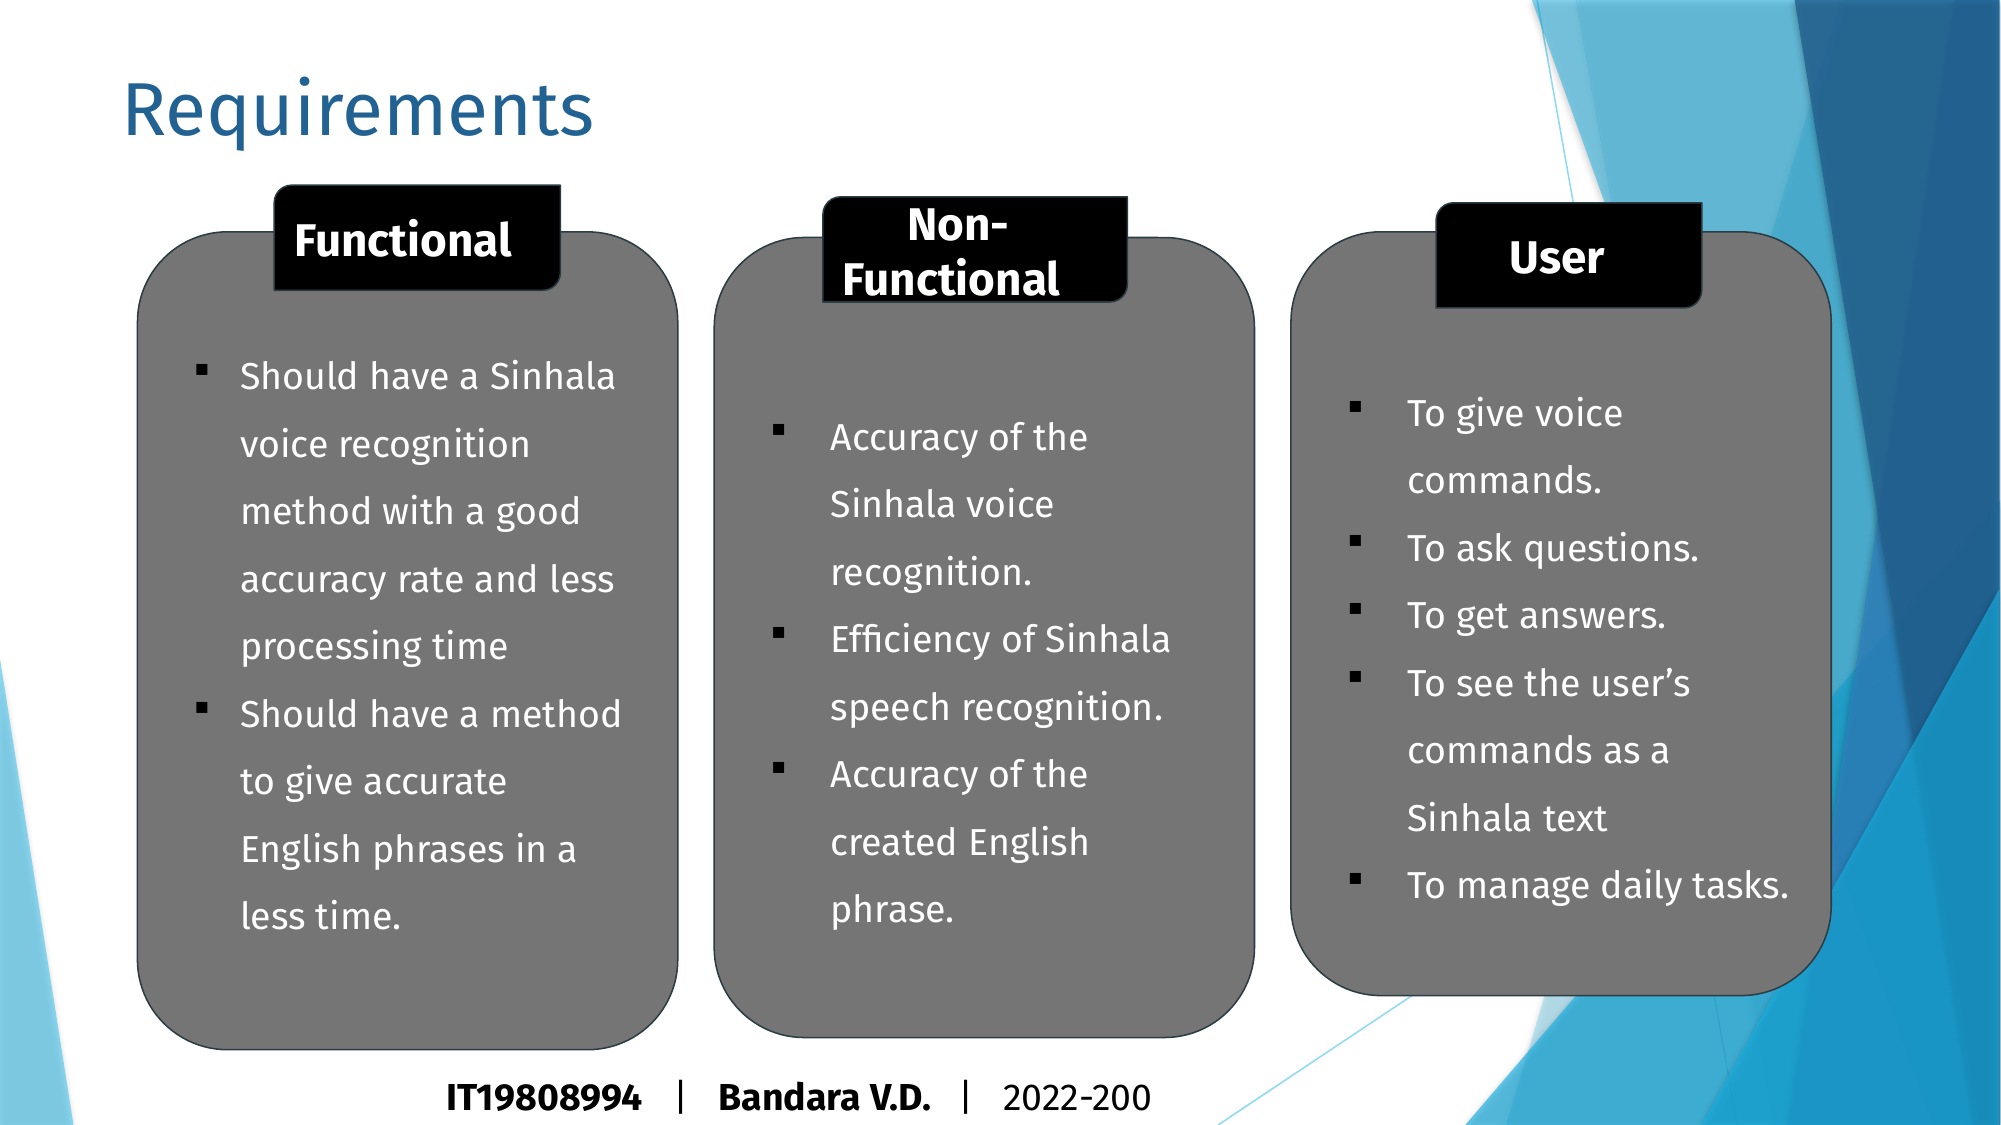

# Requirements
Functional

      Non- Functional
     User

Should have a Sinhala voice recognition method with a good accuracy rate and less processing time
Should have a method to give accurate English phrases in a less time.

To give voice commands.
To ask questions.
To get answers.
To see the user’s commands as a Sinhala text
To manage daily tasks.

Accuracy of the Sinhala voice recognition.
Efficiency of Sinhala speech recognition.
Accuracy of the created English phrase.
IT19808994   |   Bandara V.D.   |   2022-200